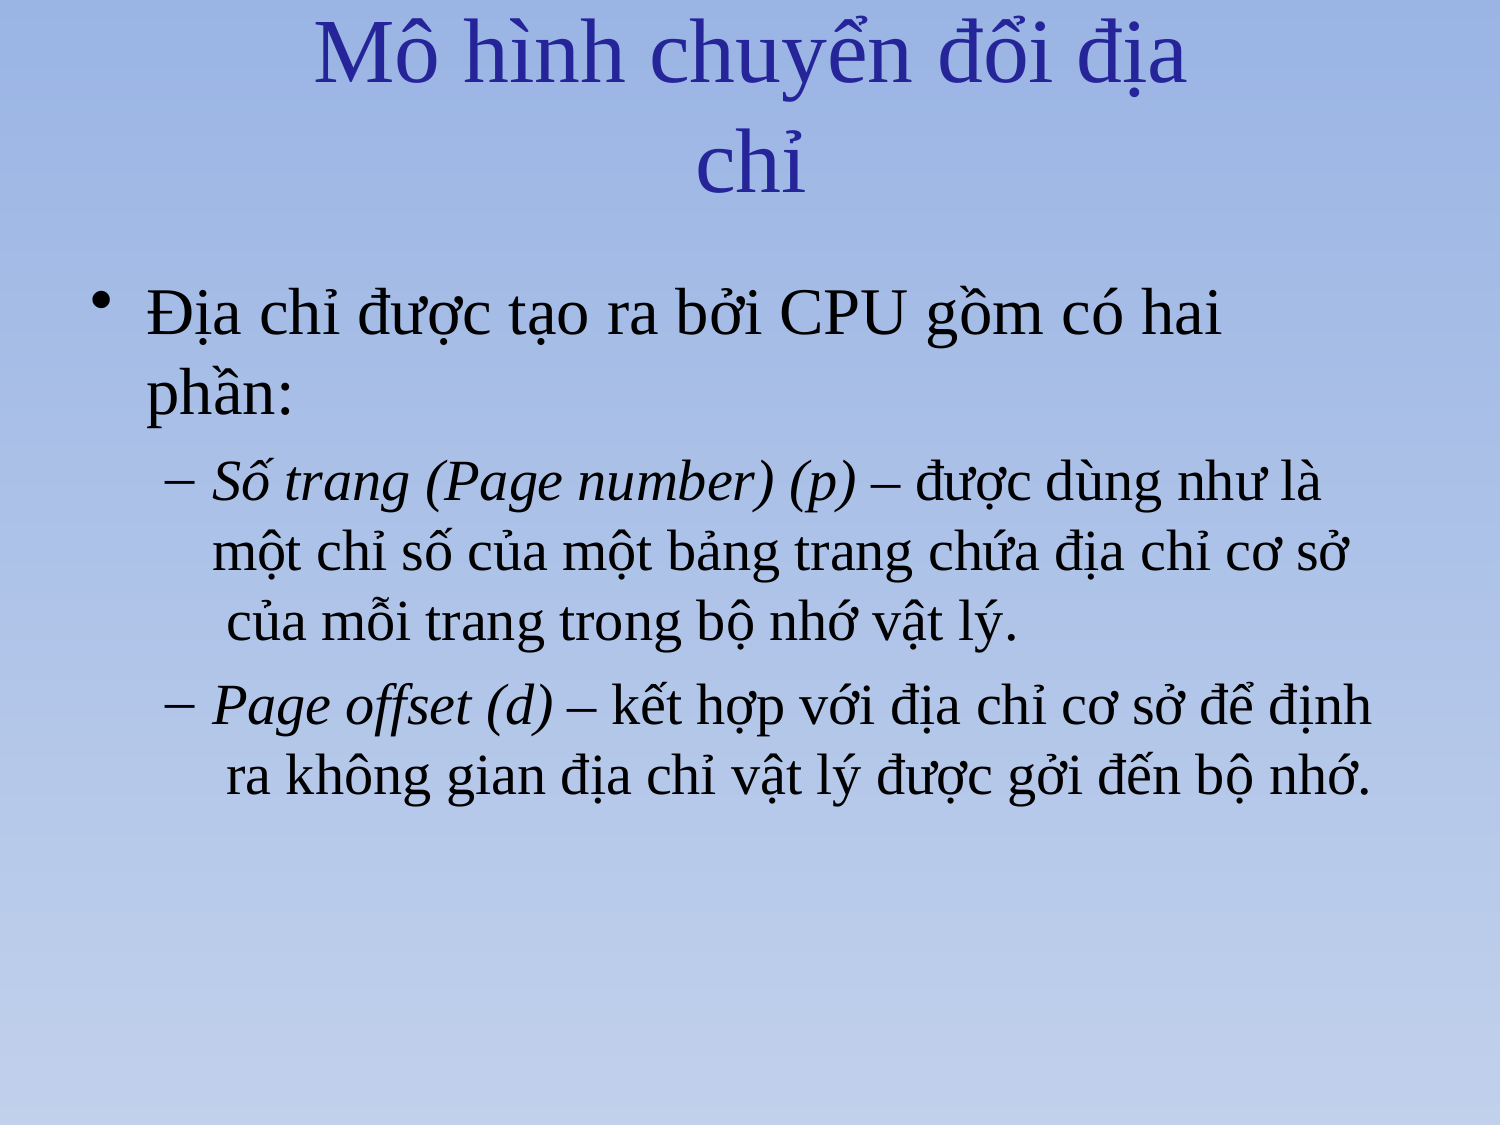

# Mô hình chuyển đổi địa chỉ
Địa chỉ được tạo ra bởi CPU gồm có hai phần:
Số trang (Page number) (p) – được dùng như là  một chỉ số của một bảng trang chứa địa chỉ cơ sở  của mỗi trang trong bộ nhớ vật lý.
Page offset (d) – kết hợp với địa chỉ cơ sở để định  ra không gian địa chỉ vật lý được gởi đến bộ nhớ.